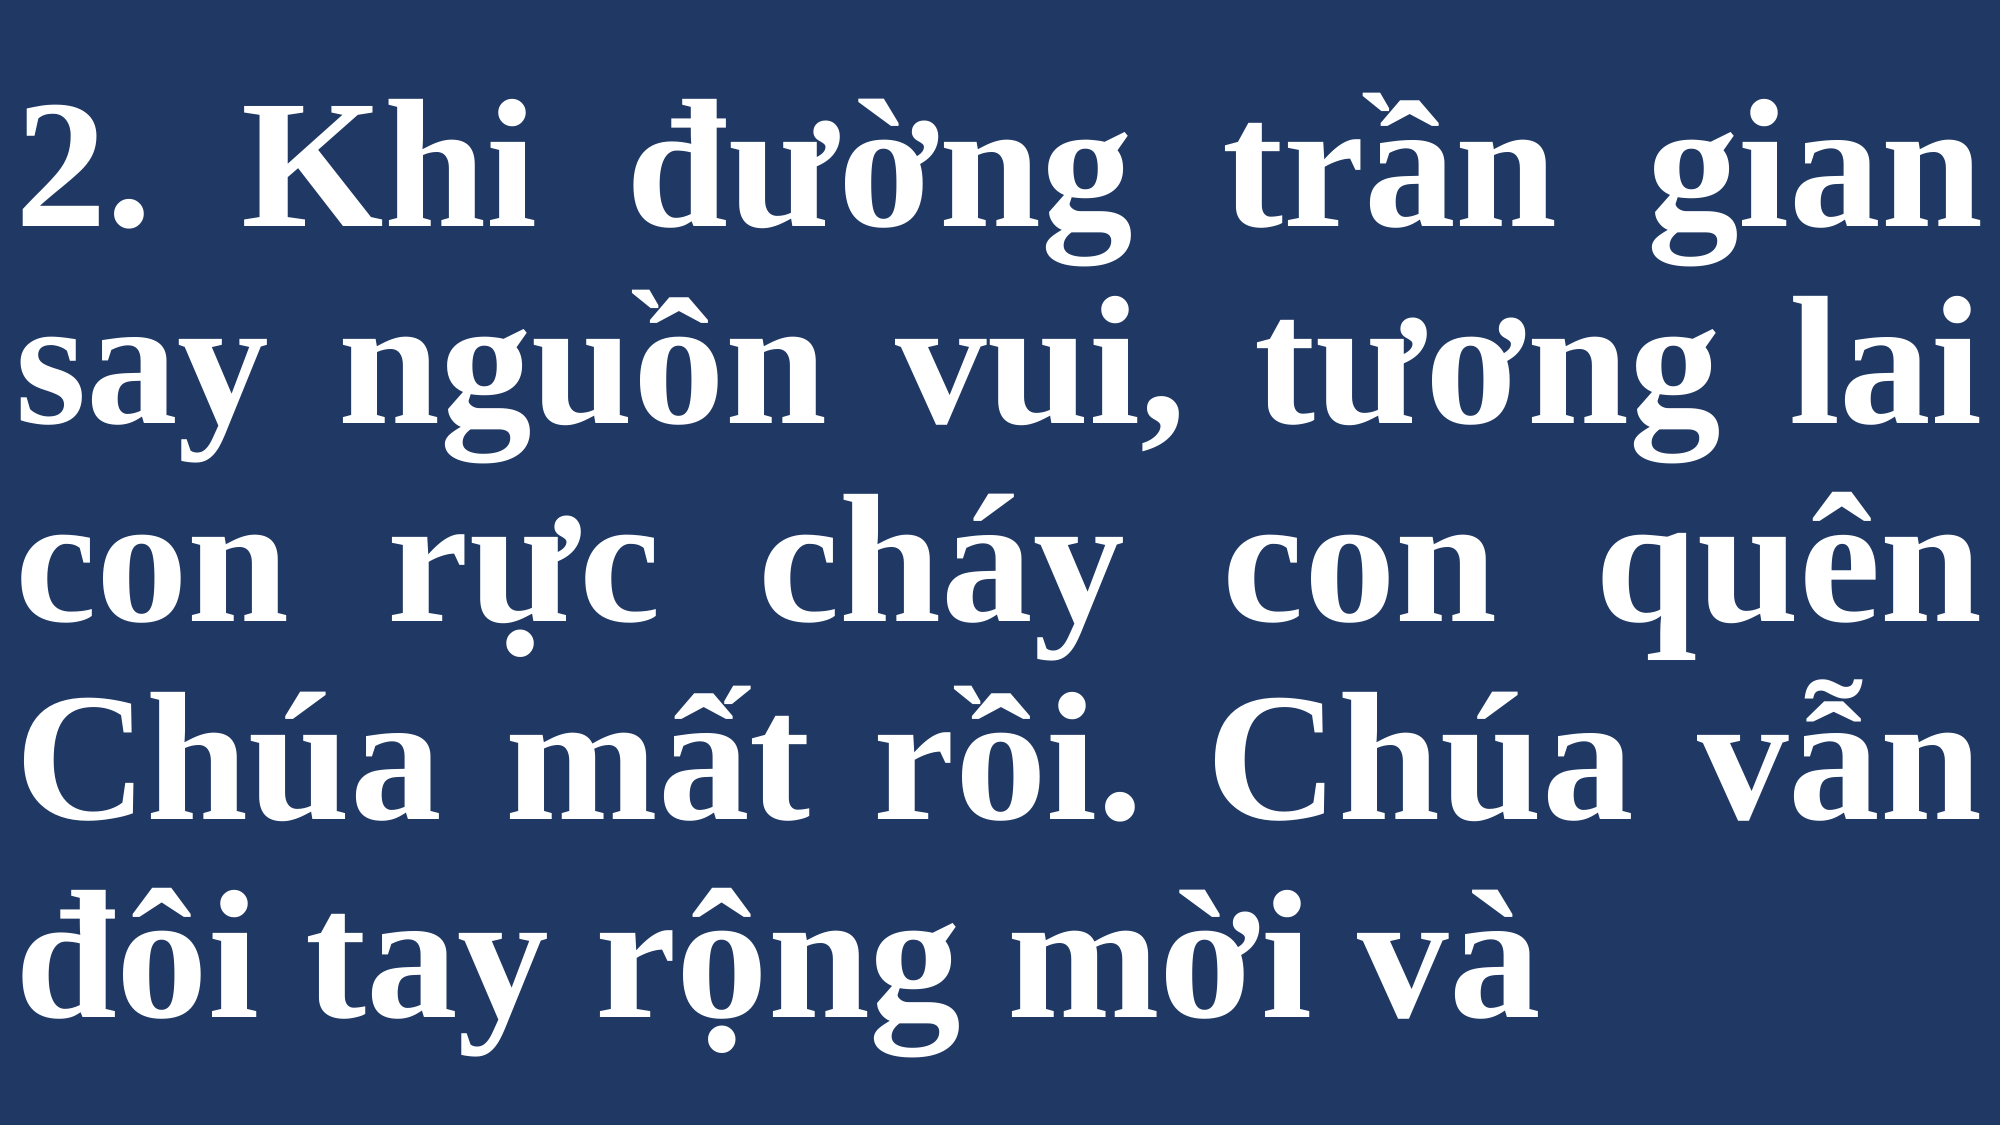

# 2. Khi đường trần gian say nguồn vui, tương lai con rực cháy con quên Chúa mất rồi. Chúa vẫn đôi tay rộng mời và